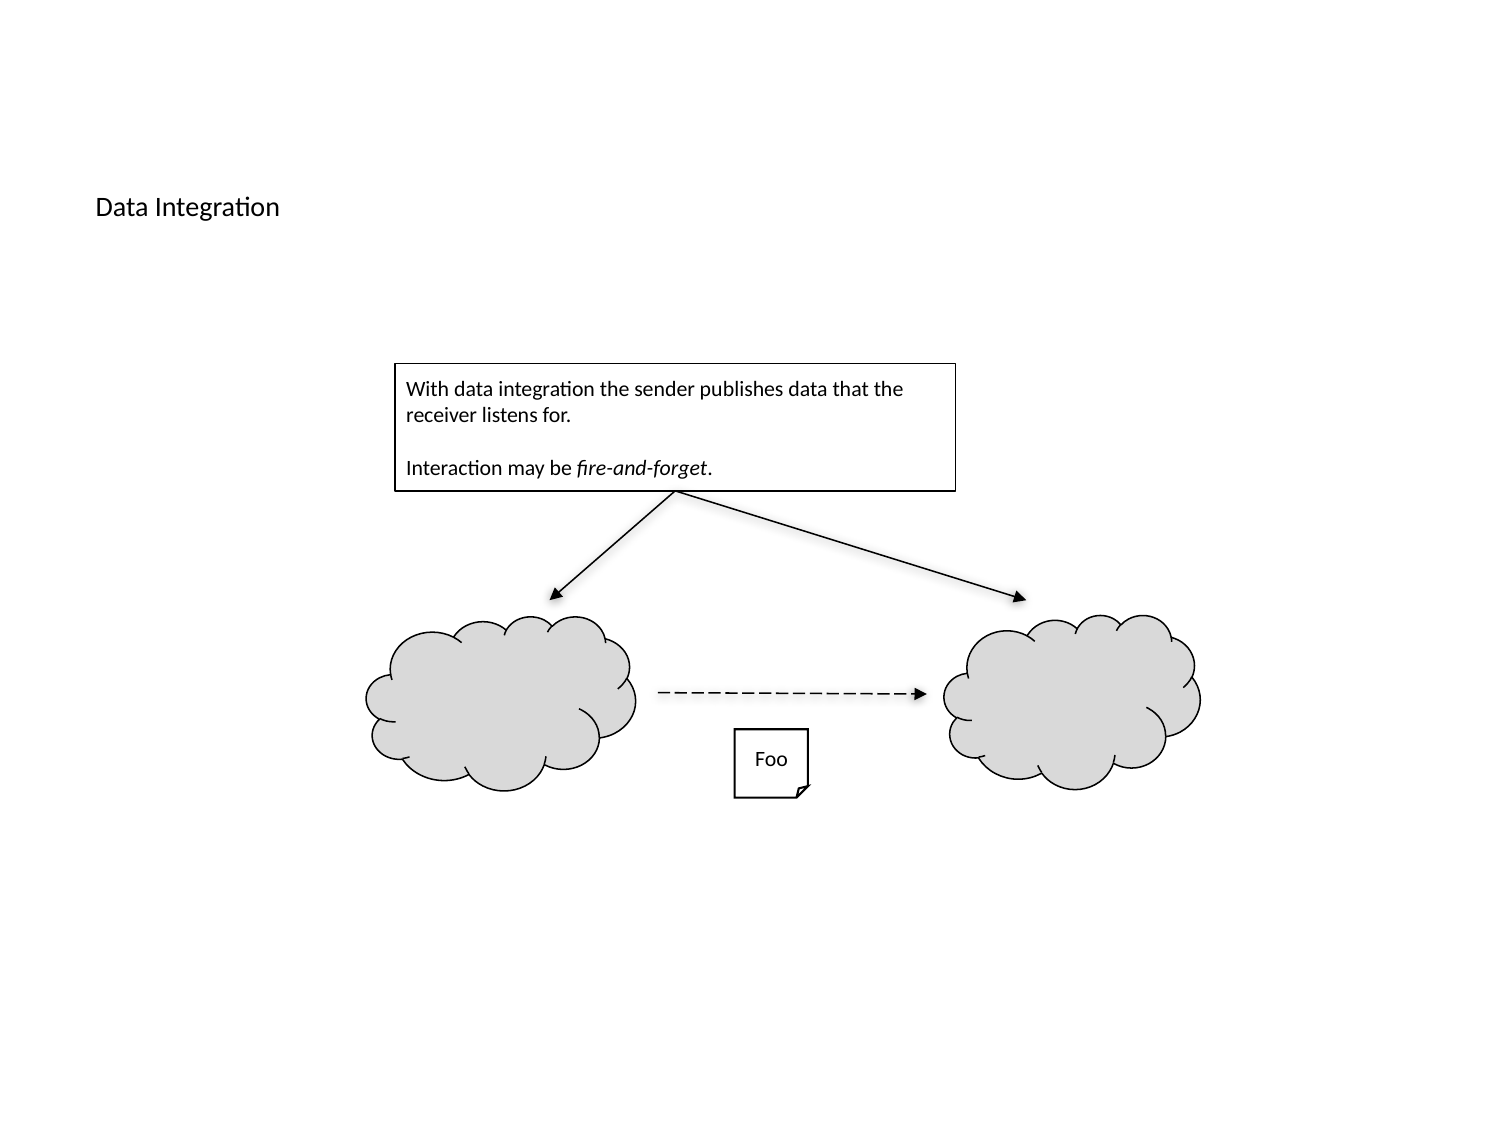

Data Integration
With data integration the sender publishes data that the receiver listens for.

Interaction may be fire-and-forget.

Foo